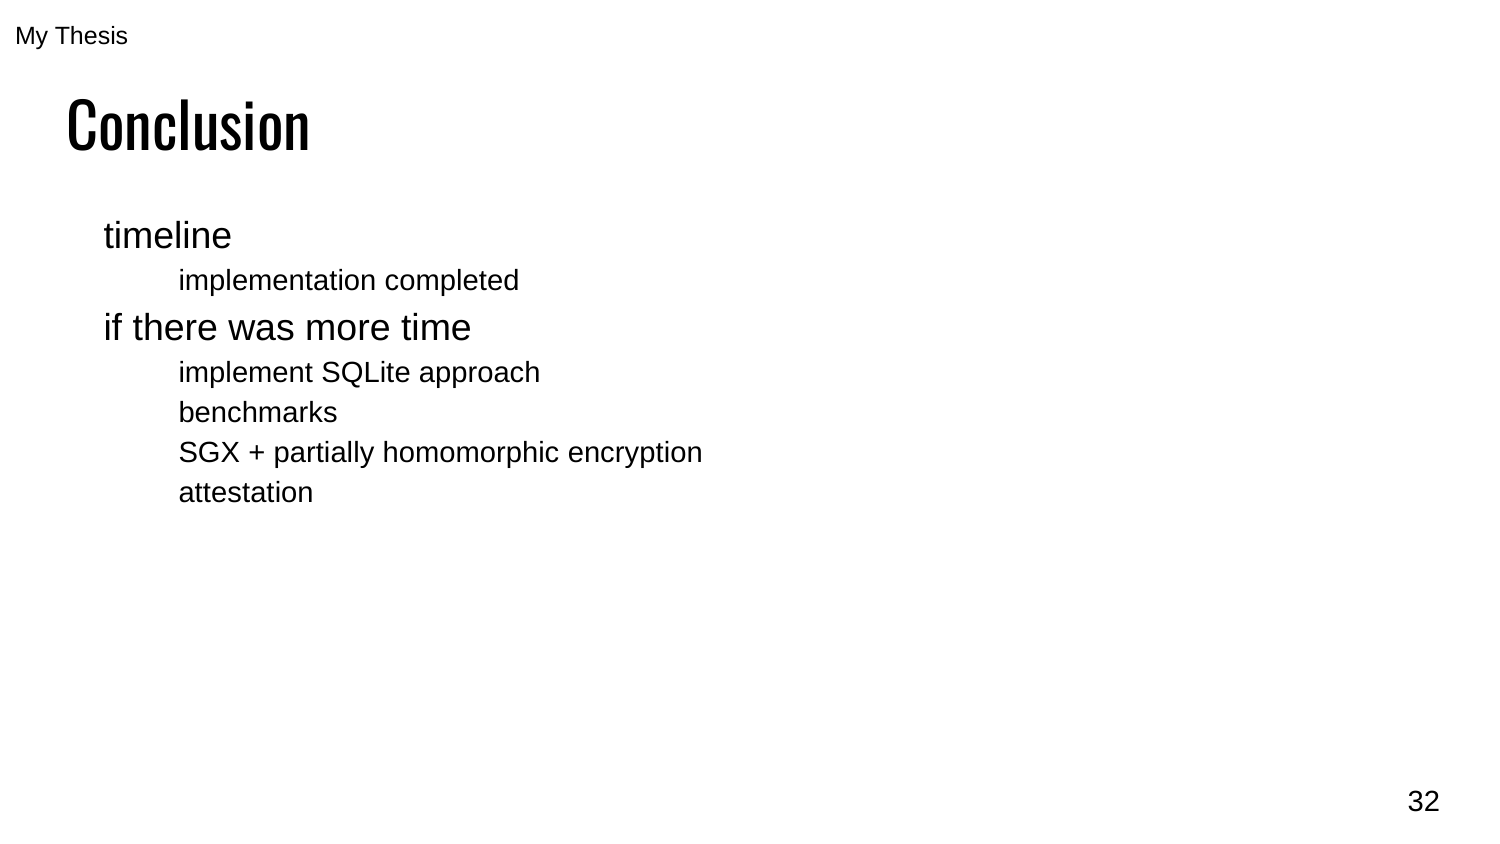

My Thesis
# Conclusion
timeline
implementation completed
if there was more time
implement SQLite approach
benchmarks
SGX + partially homomorphic encryption
attestation
32